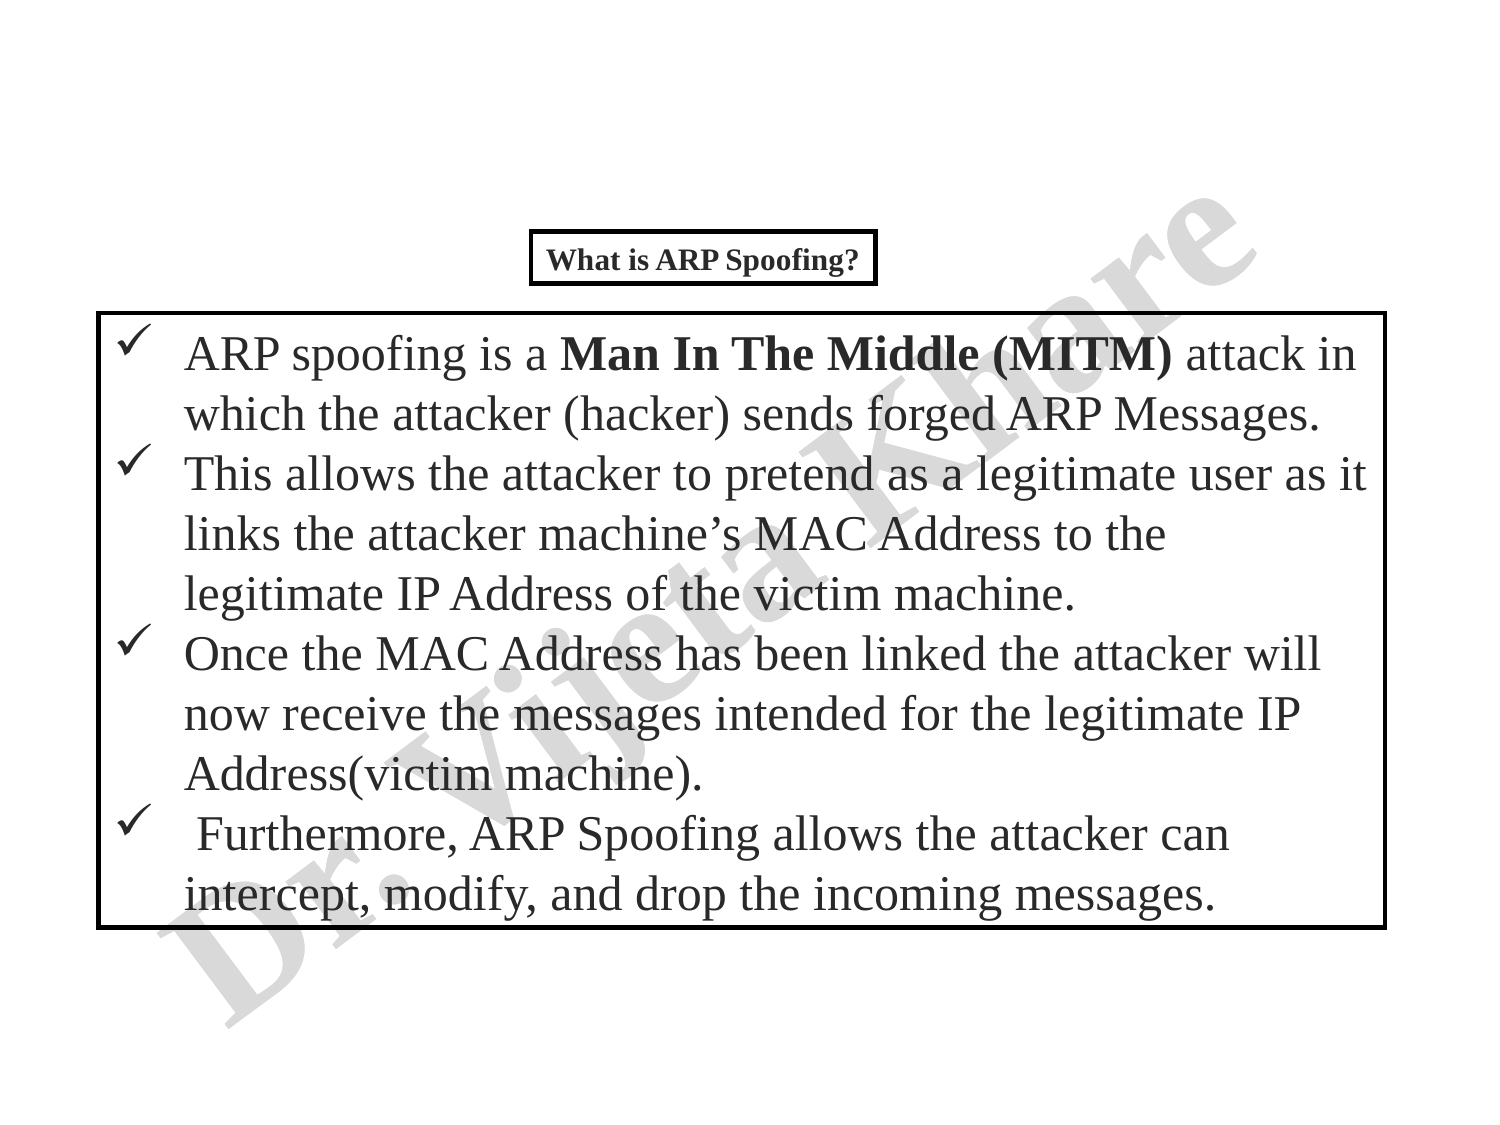

What is ARP Spoofing?
ARP spoofing is a Man In The Middle (MITM) attack in which the attacker (hacker) sends forged ARP Messages.
This allows the attacker to pretend as a legitimate user as it links the attacker machine’s MAC Address to the legitimate IP Address of the victim machine.
Once the MAC Address has been linked the attacker will now receive the messages intended for the legitimate IP Address(victim machine).
 Furthermore, ARP Spoofing allows the attacker can intercept, modify, and drop the incoming messages.